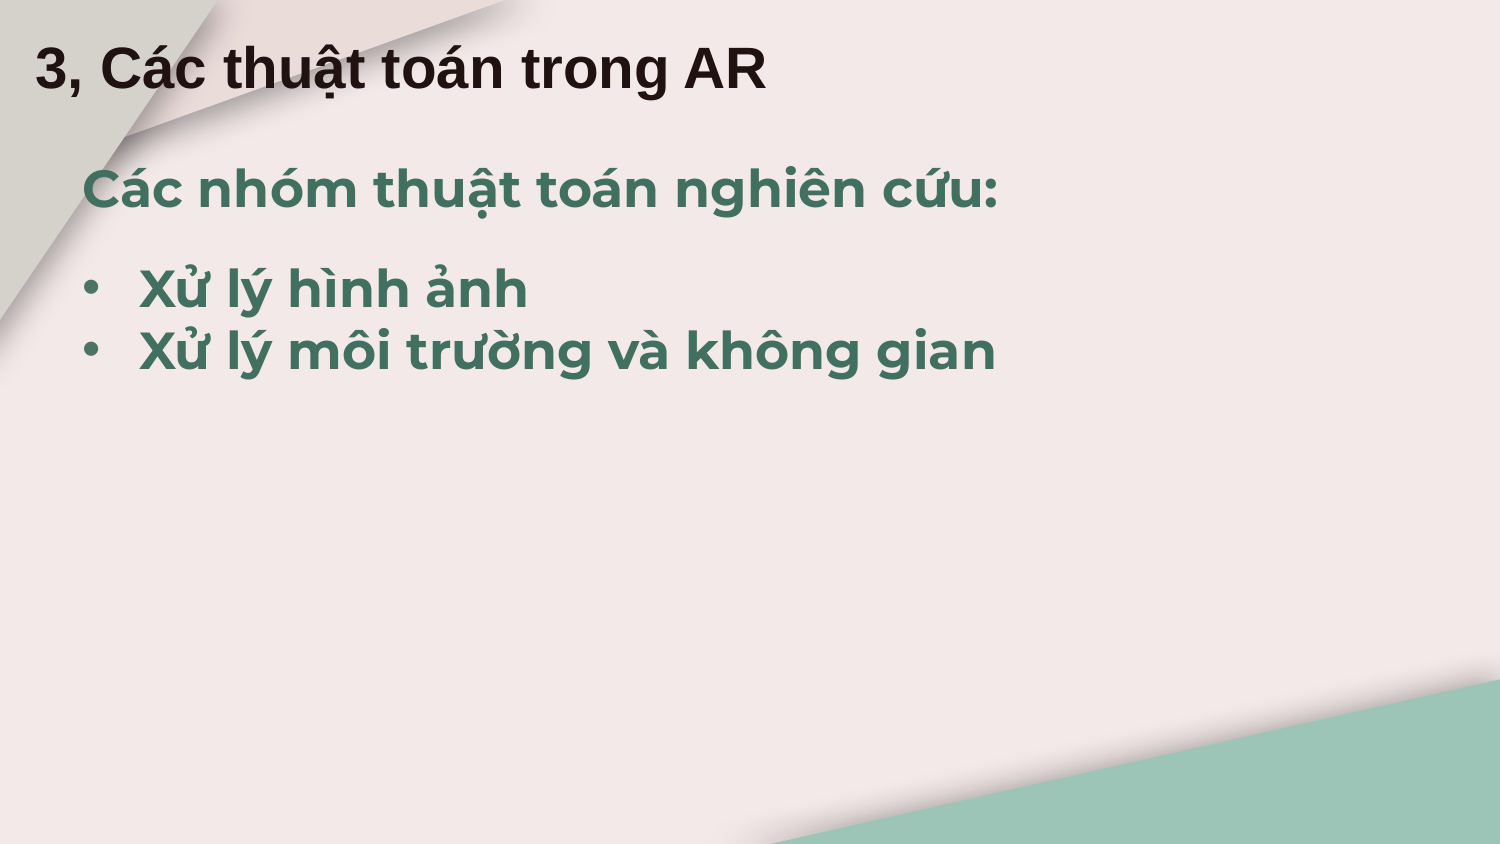

3, Các thuật toán trong AR
Các nhóm thuật toán nghiên cứu:

Xử lý hình ảnh
Xử lý môi trường và không gian